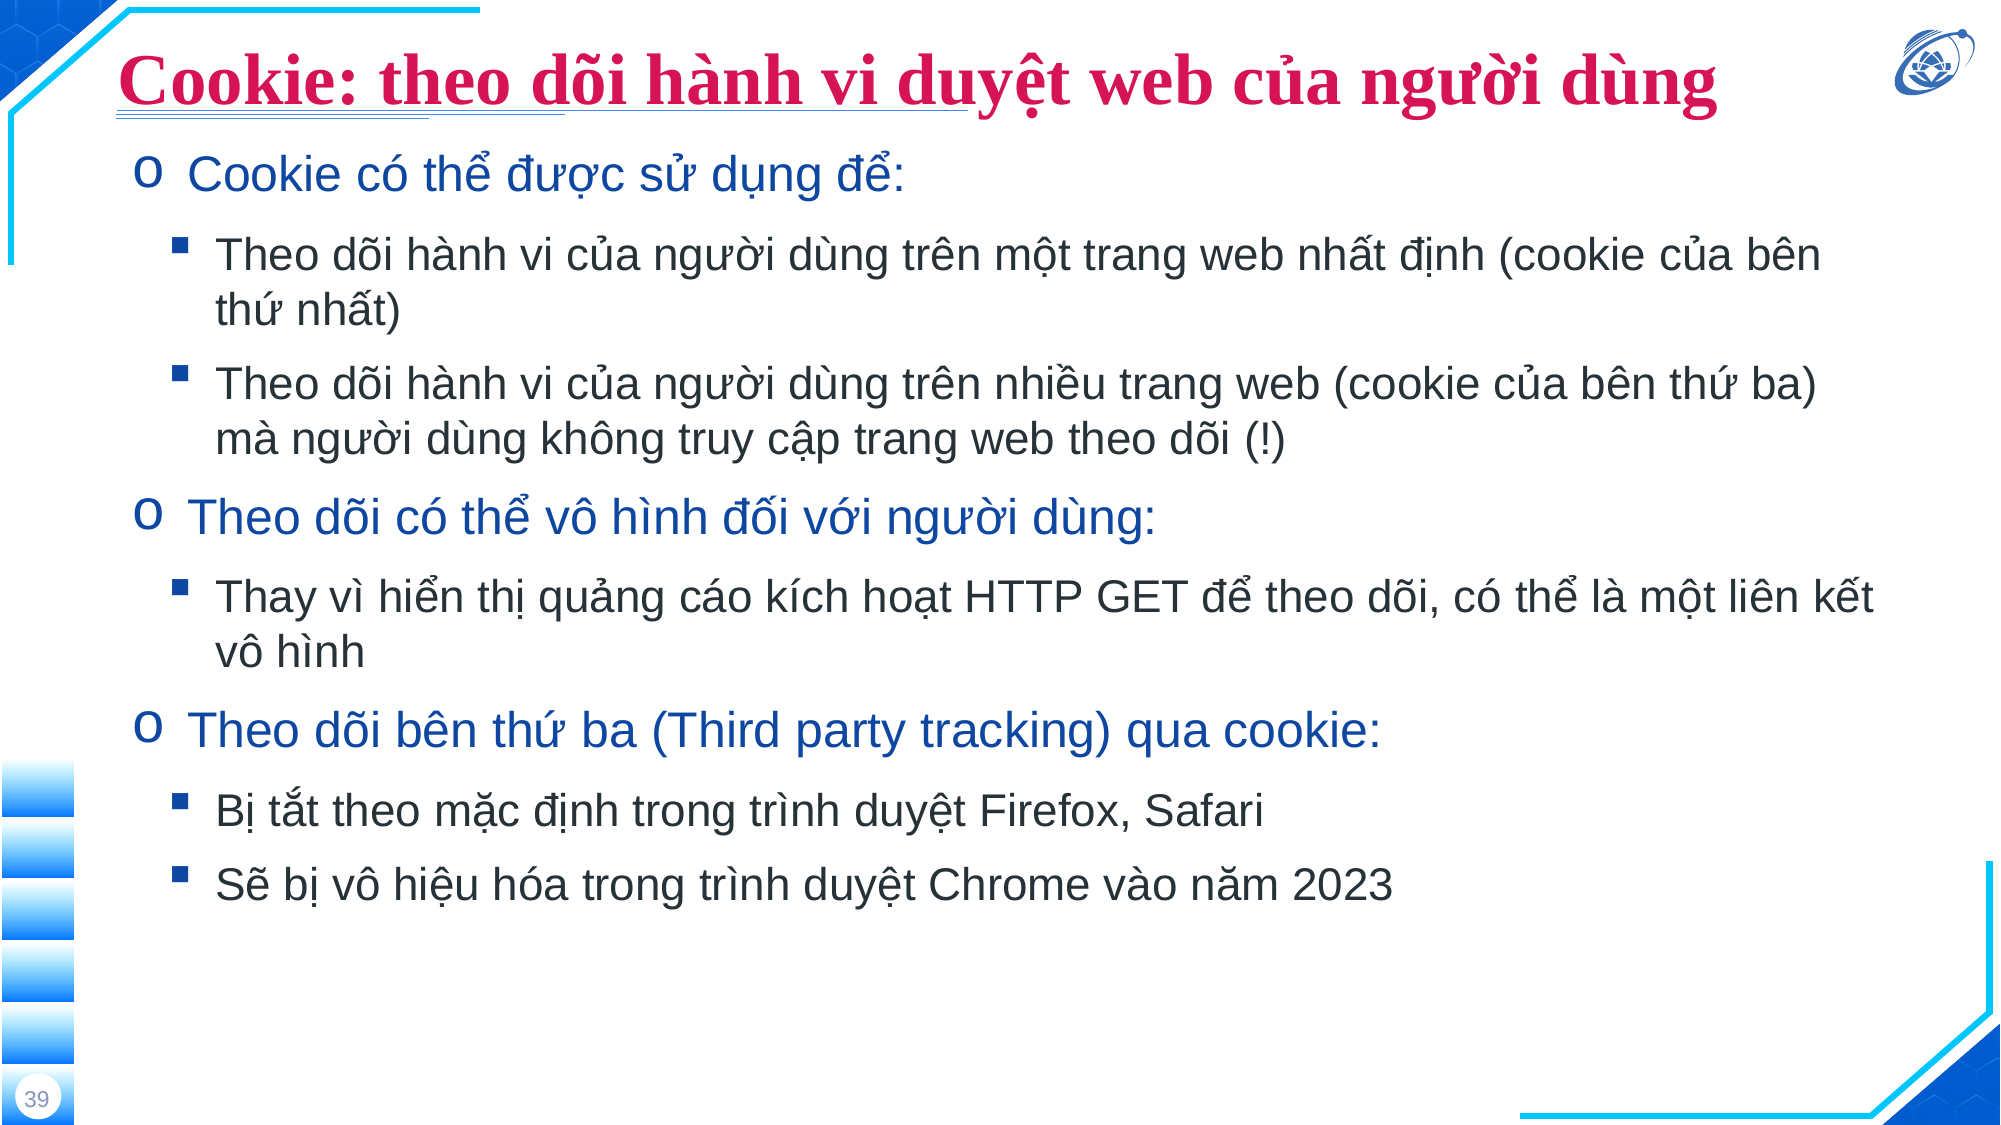

# Cookie: theo dõi hành vi duyệt web của người dùng
Cookie có thể được sử dụng để:
Theo dõi hành vi của người dùng trên một trang web nhất định (cookie của bên thứ nhất)
Theo dõi hành vi của người dùng trên nhiều trang web (cookie của bên thứ ba) mà người dùng không truy cập trang web theo dõi (!)
Theo dõi có thể vô hình đối với người dùng:
Thay vì hiển thị quảng cáo kích hoạt HTTP GET để theo dõi, có thể là một liên kết vô hình
Theo dõi bên thứ ba (Third party tracking) qua cookie:
Bị tắt theo mặc định trong trình duyệt Firefox, Safari
Sẽ bị vô hiệu hóa trong trình duyệt Chrome vào năm 2023
39